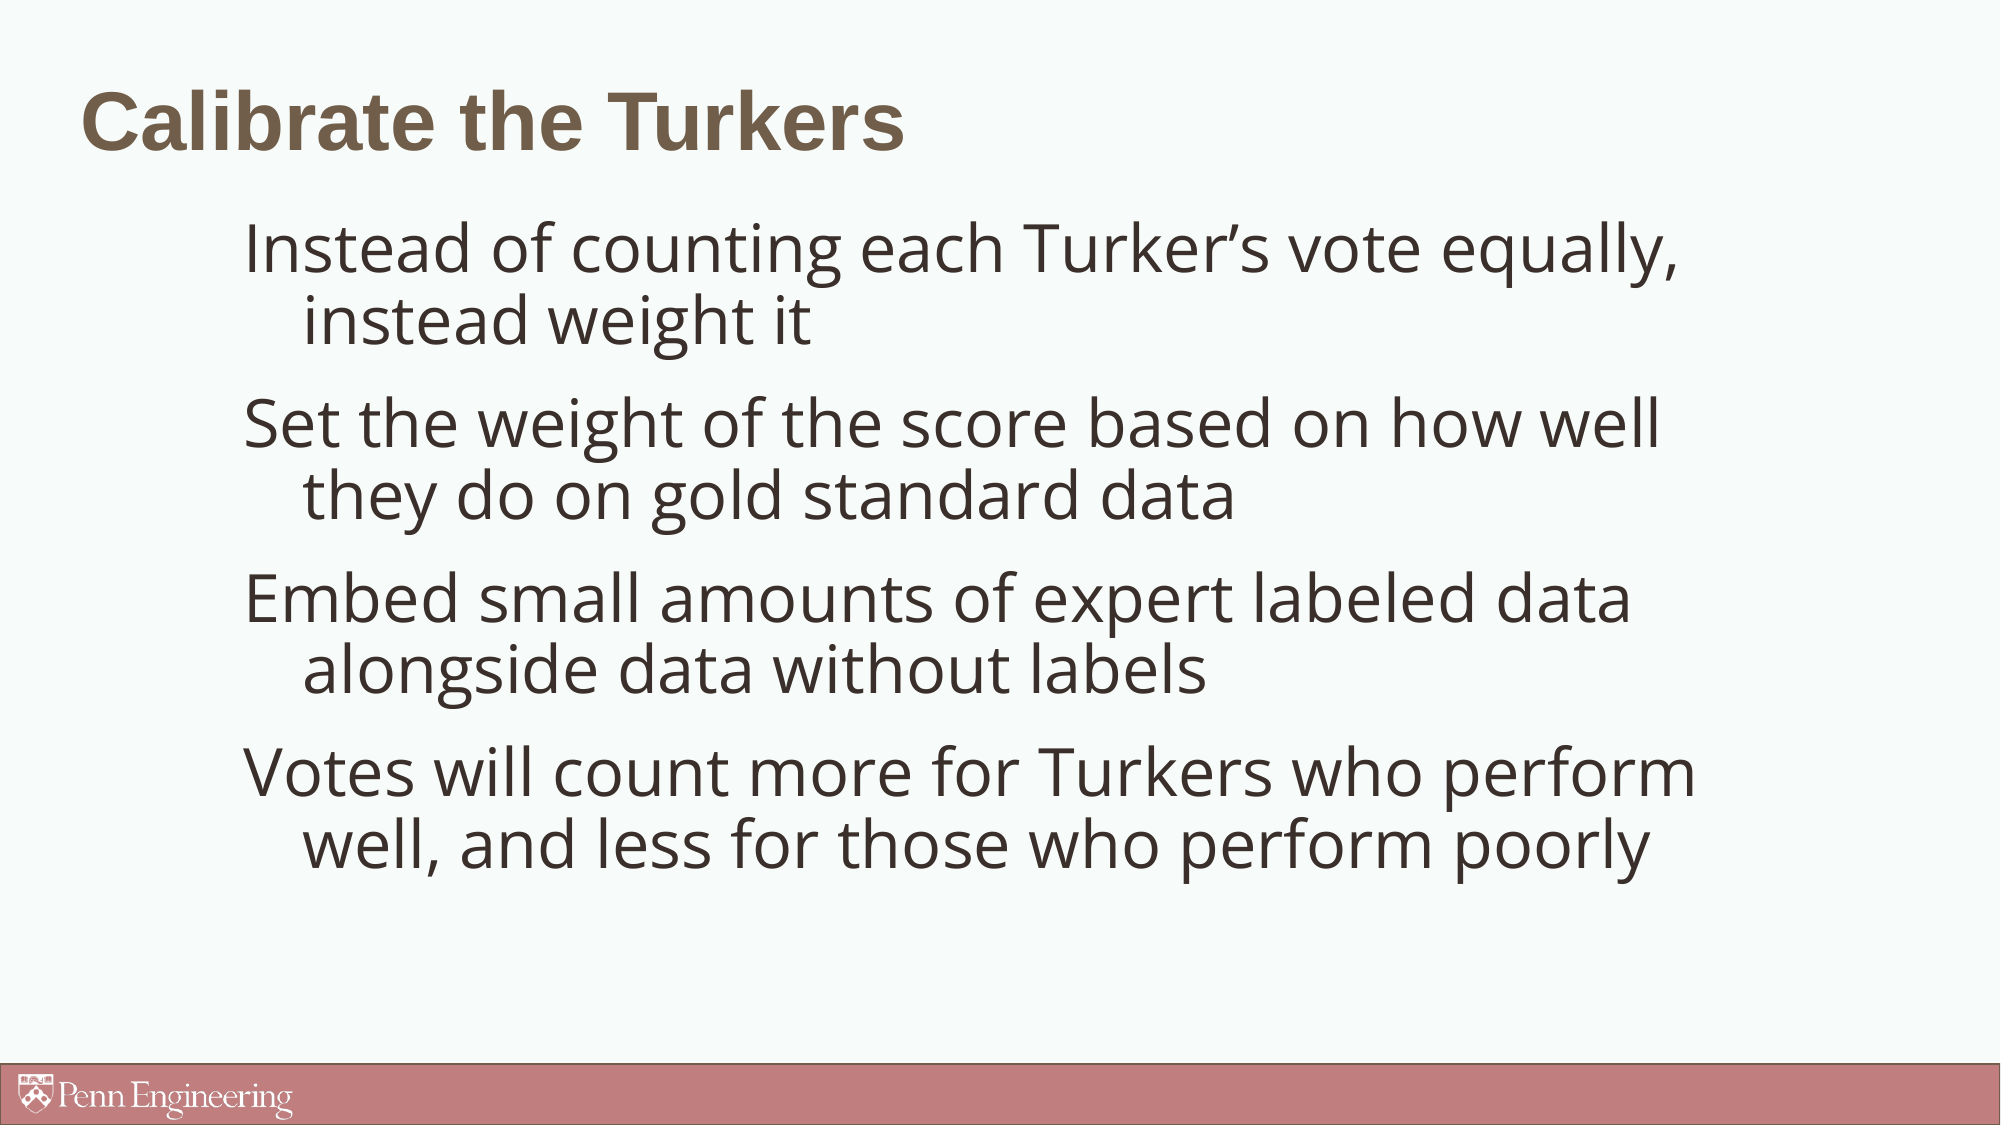

# Calibrate the Turkers
Instead of counting each Turker’s vote equally, instead weight it
Set the weight of the score based on how well they do on gold standard data
Embed small amounts of expert labeled data alongside data without labels
Votes will count more for Turkers who perform well, and less for those who perform poorly